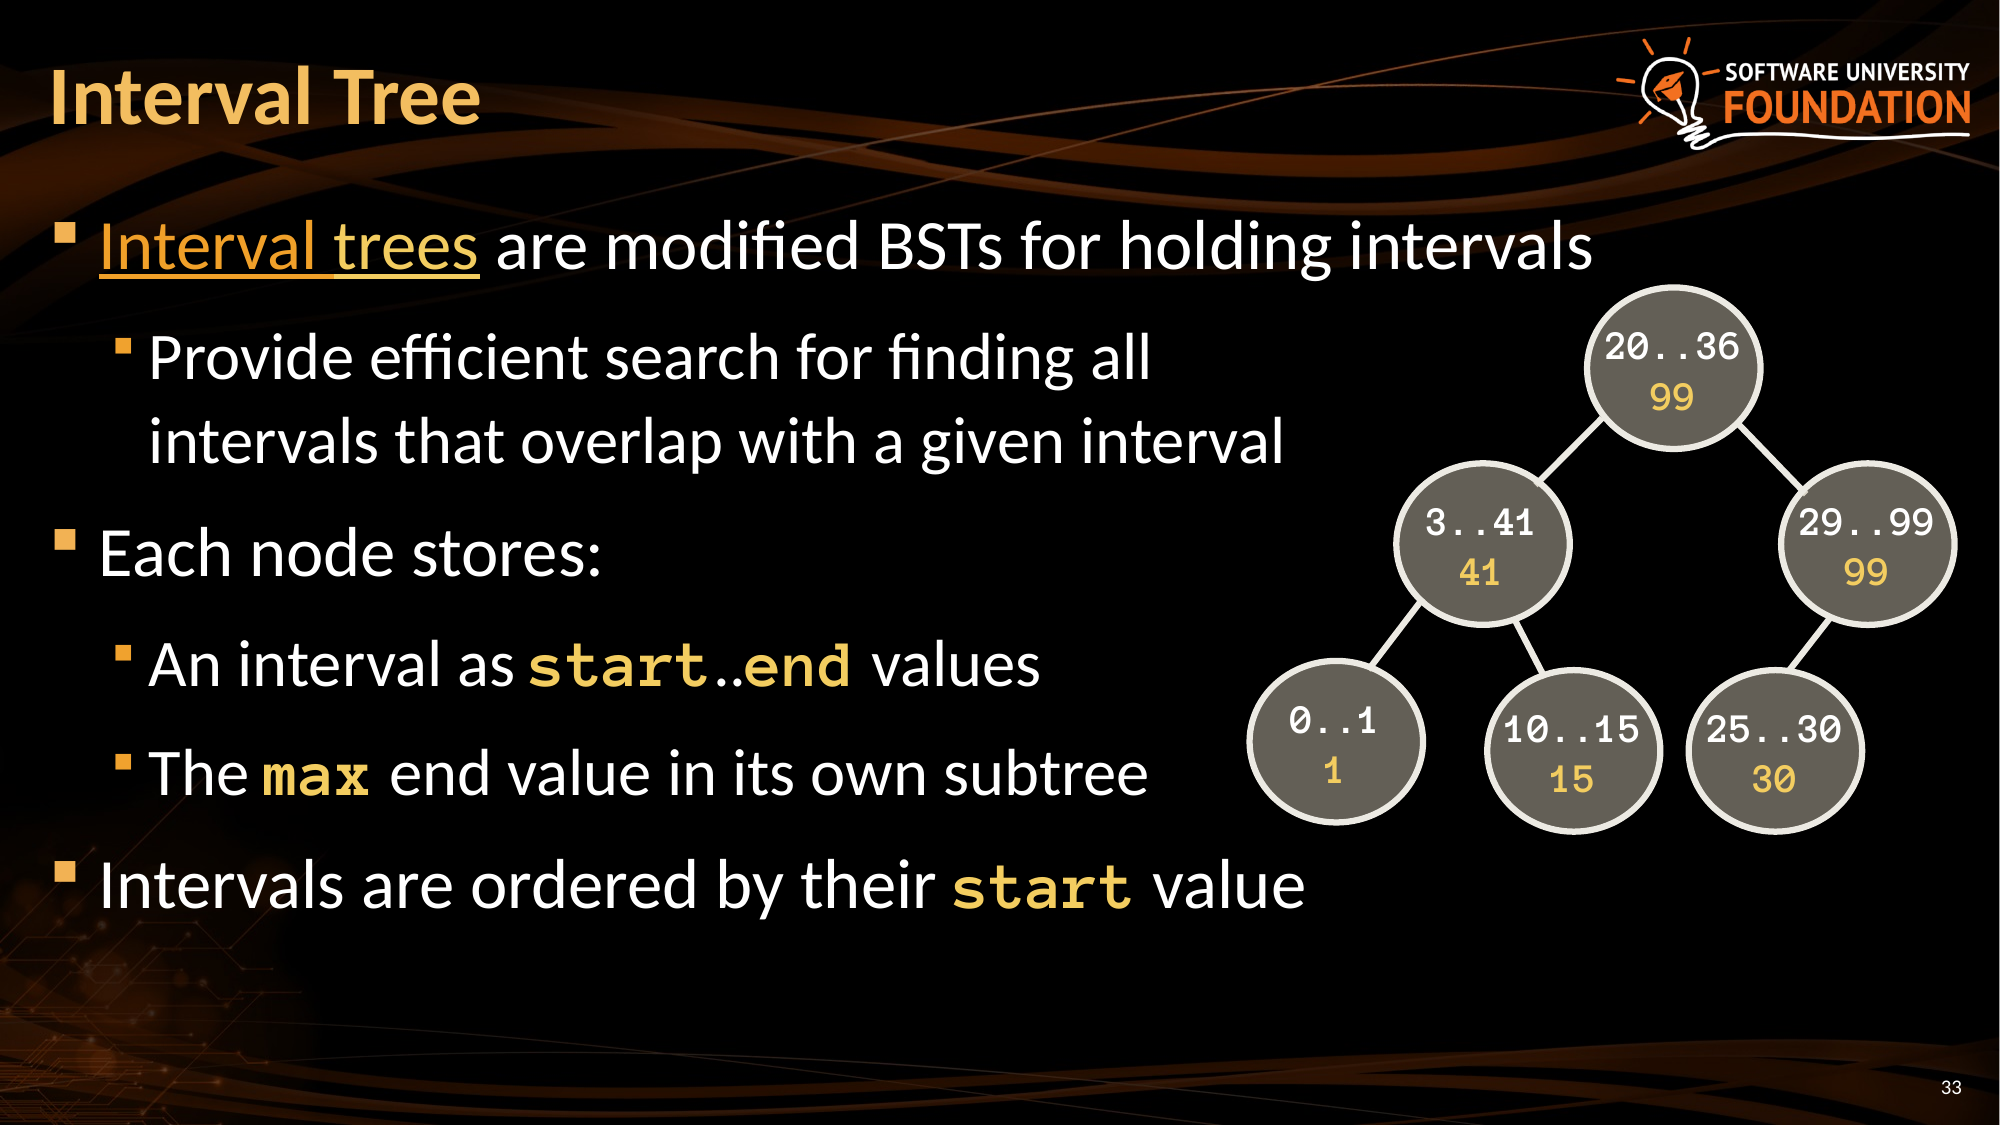

# Interval Tree
Interval trees are modified BSTs for holding intervals
Provide efficient search for finding all
intervals that overlap with a given interval
Each node stores:
An interval as start..end values
The max end value in its own subtree
Intervals are ordered by their start value

20..36
99

3..41
41
29..99
99

0..1
1
10..15
15
25..30
30
33